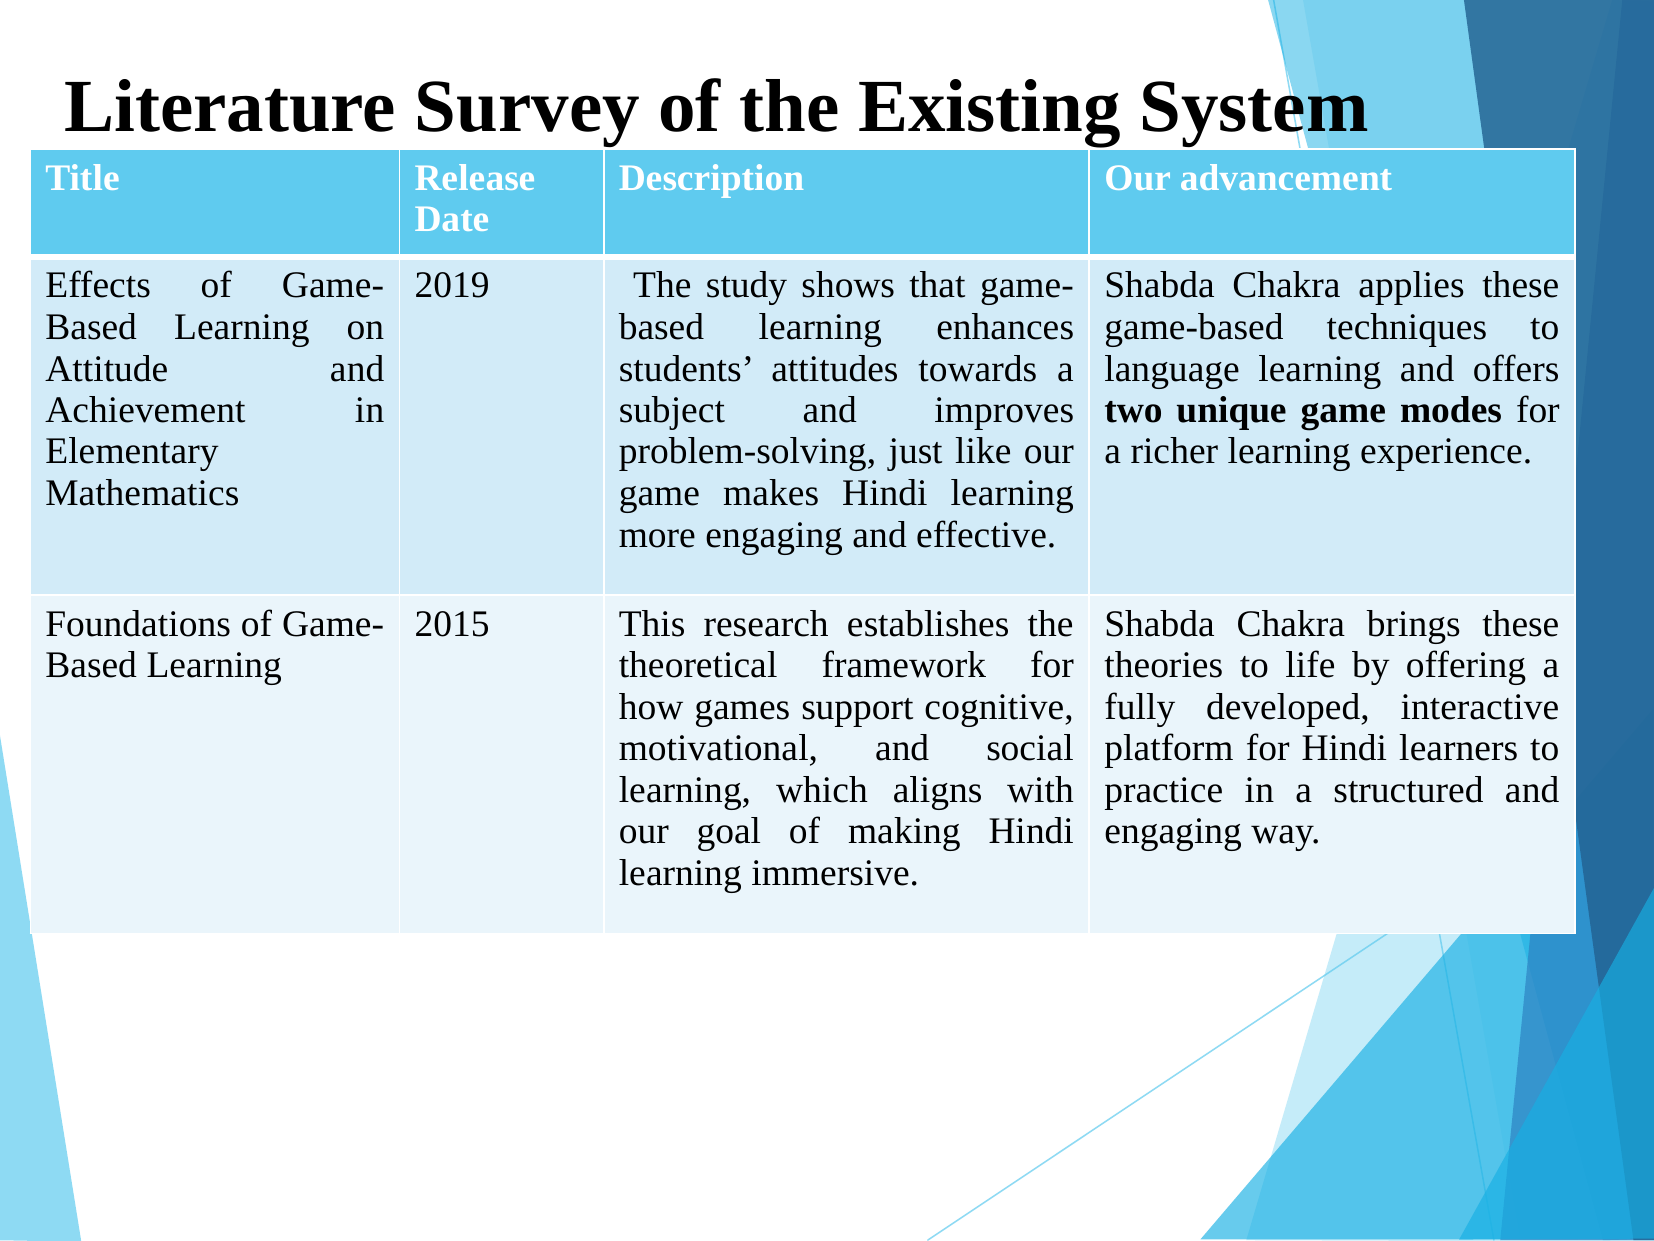

Literature Survey of the Existing System
| Title | Release Date | Description | Our advancement |
| --- | --- | --- | --- |
| Effects of Game-Based Learning on Attitude and Achievement in Elementary Mathematics | 2019 | The study shows that game-based learning enhances students’ attitudes towards a subject and improves problem-solving, just like our game makes Hindi learning more engaging and effective. | Shabda Chakra applies these game-based techniques to language learning and offers two unique game modes for a richer learning experience. |
| Foundations of Game-Based Learning | 2015 | This research establishes the theoretical framework for how games support cognitive, motivational, and social learning, which aligns with our goal of making Hindi learning immersive. | Shabda Chakra brings these theories to life by offering a fully developed, interactive platform for Hindi learners to practice in a structured and engaging way. |
| Title | Author | Description |
| --- | --- | --- |
|  |  |  |
|  |  |  |